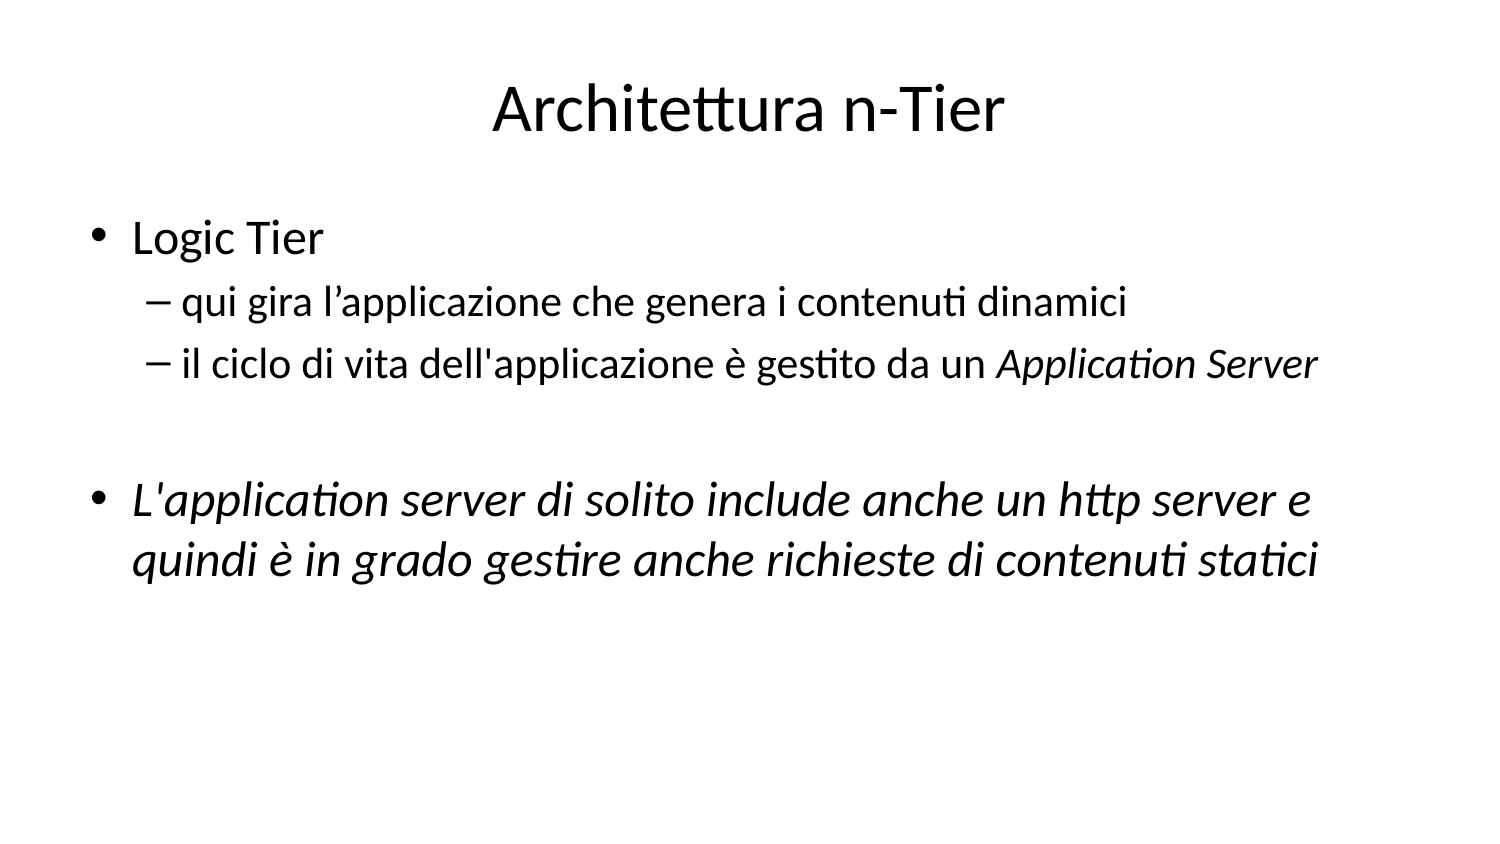

# Architettura n-Tier
Logic Tier
qui gira l’applicazione che genera i contenuti dinamici
il ciclo di vita dell'applicazione è gestito da un Application Server

L'application server di solito include anche un http server e quindi è in grado gestire anche richieste di contenuti statici